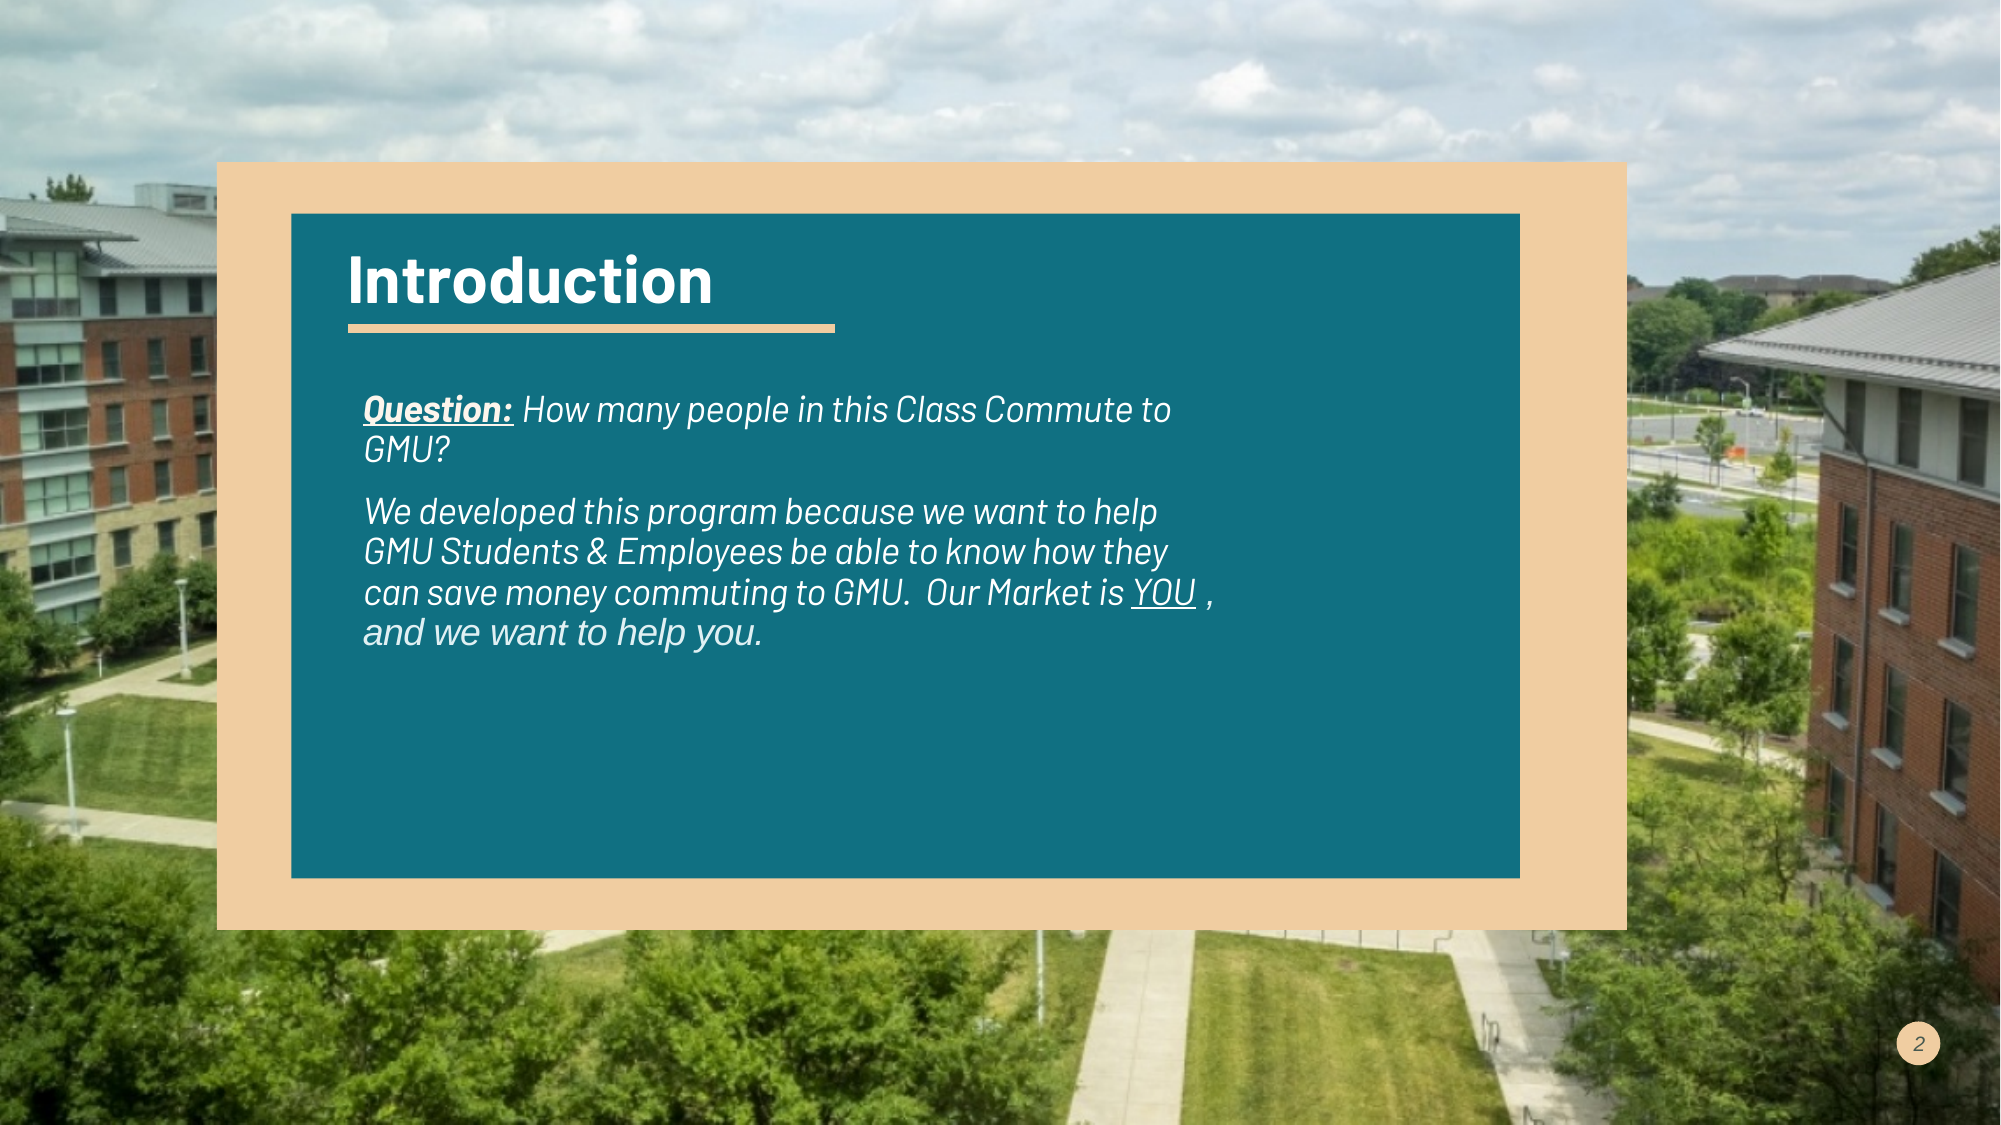

# Introduction

Question: How many people in this Class Commute to GMU?
We developed this program because we want to help GMU Students & Employees be able to know how they can save money commuting to GMU.  Our Market is YOU , and we want to help you.
2